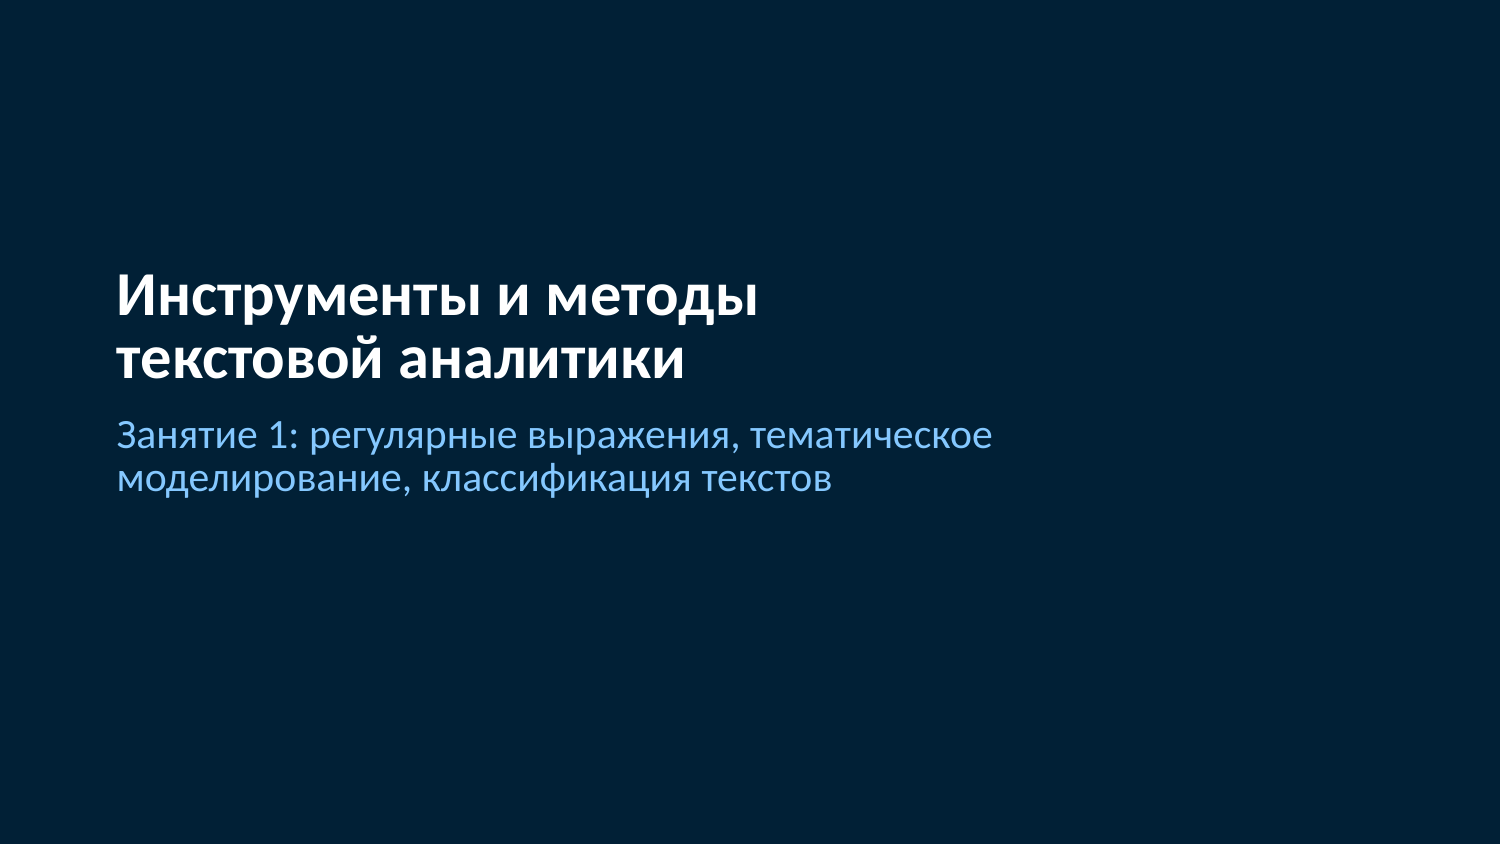

Инструменты и методы
текстовой аналитики
Занятие 1: регулярные выражения, тематическое моделирование, классификация текстов